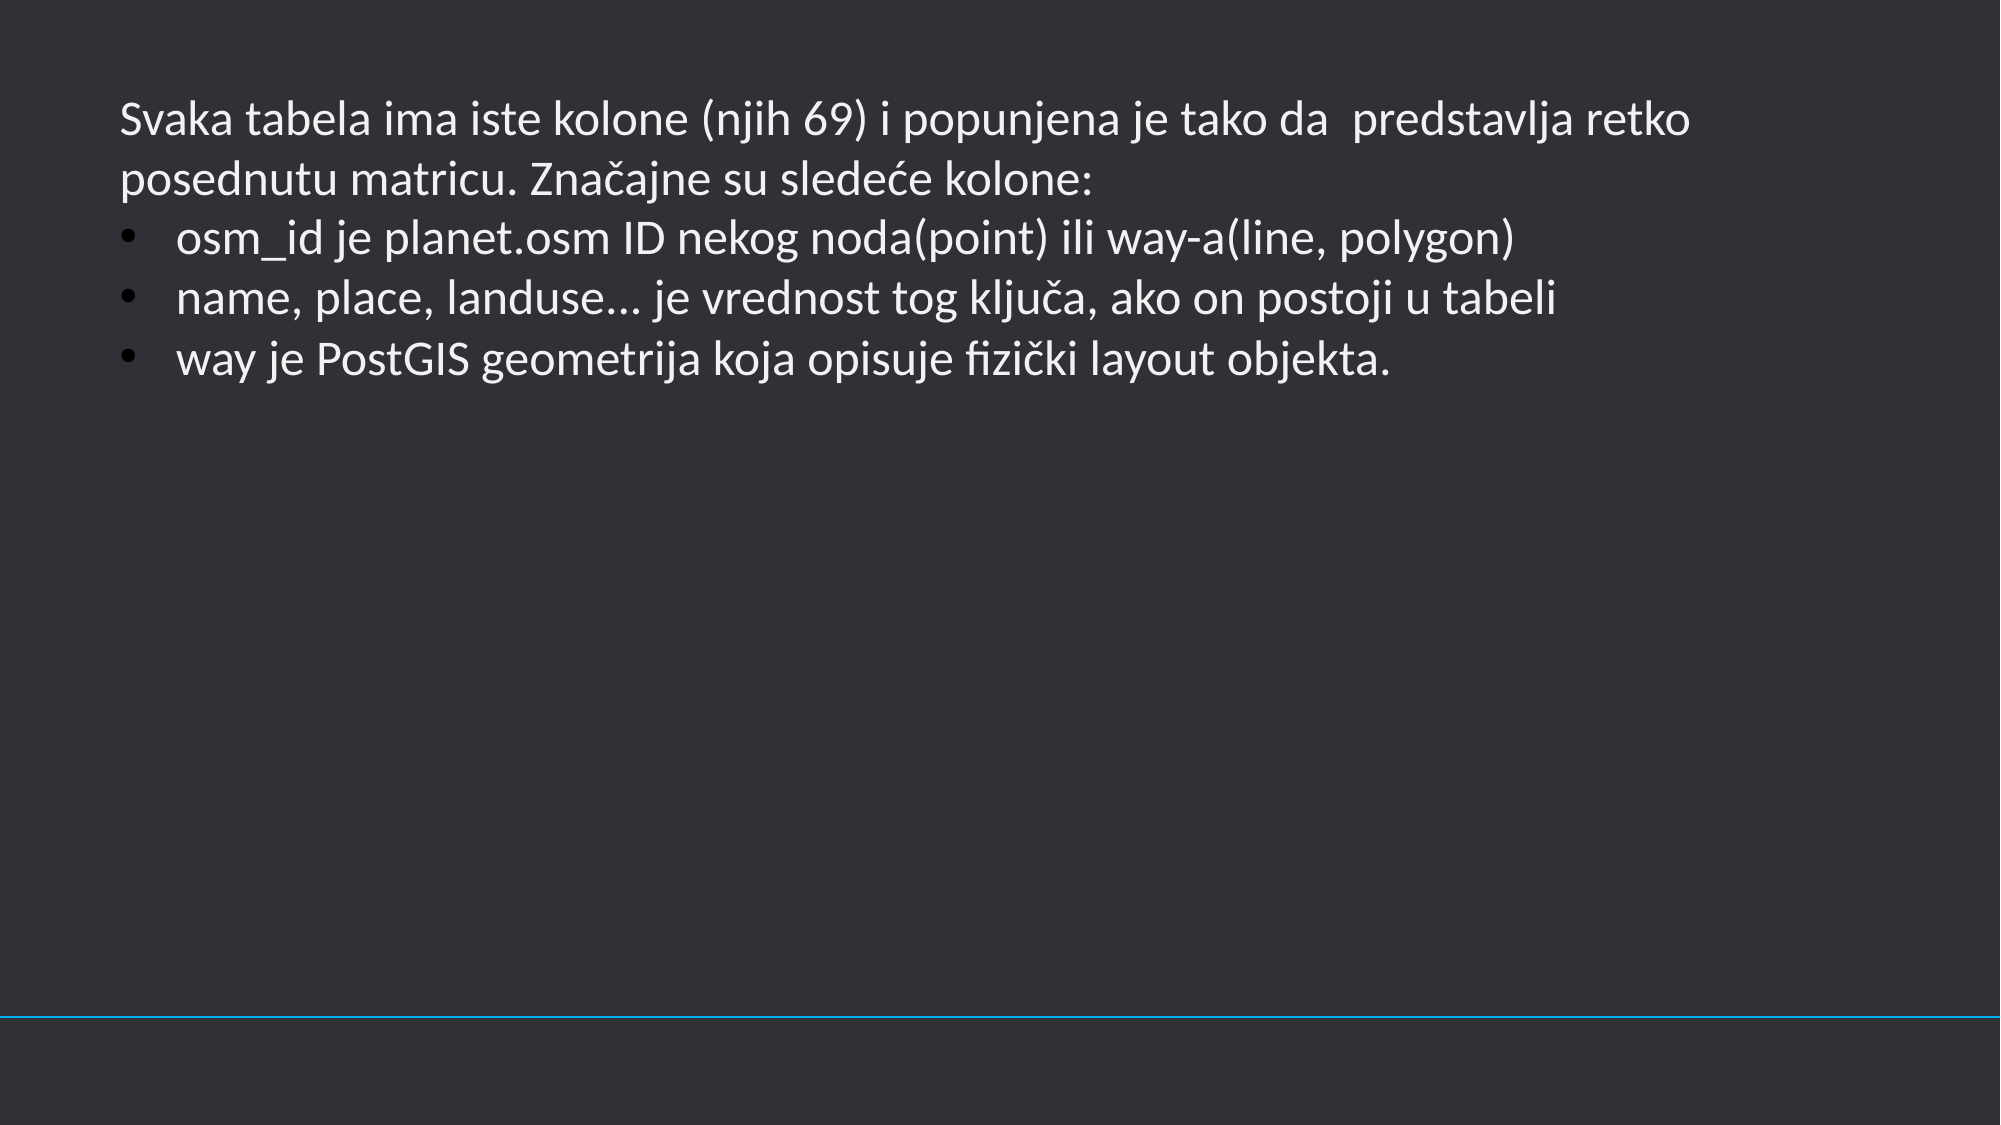

Svaka tabela ima iste kolone (njih 69) i popunjena je tako da  predstavlja retko posednutu matricu. Značajne su sledeće kolone:
osm_id je planet.osm ID nekog noda(point) ili way-a(line, polygon)
name, place, landuse... je vrednost tog ključa, ako on postoji u tabeli
way je PostGIS geometrija koja opisuje fizički layout objekta.